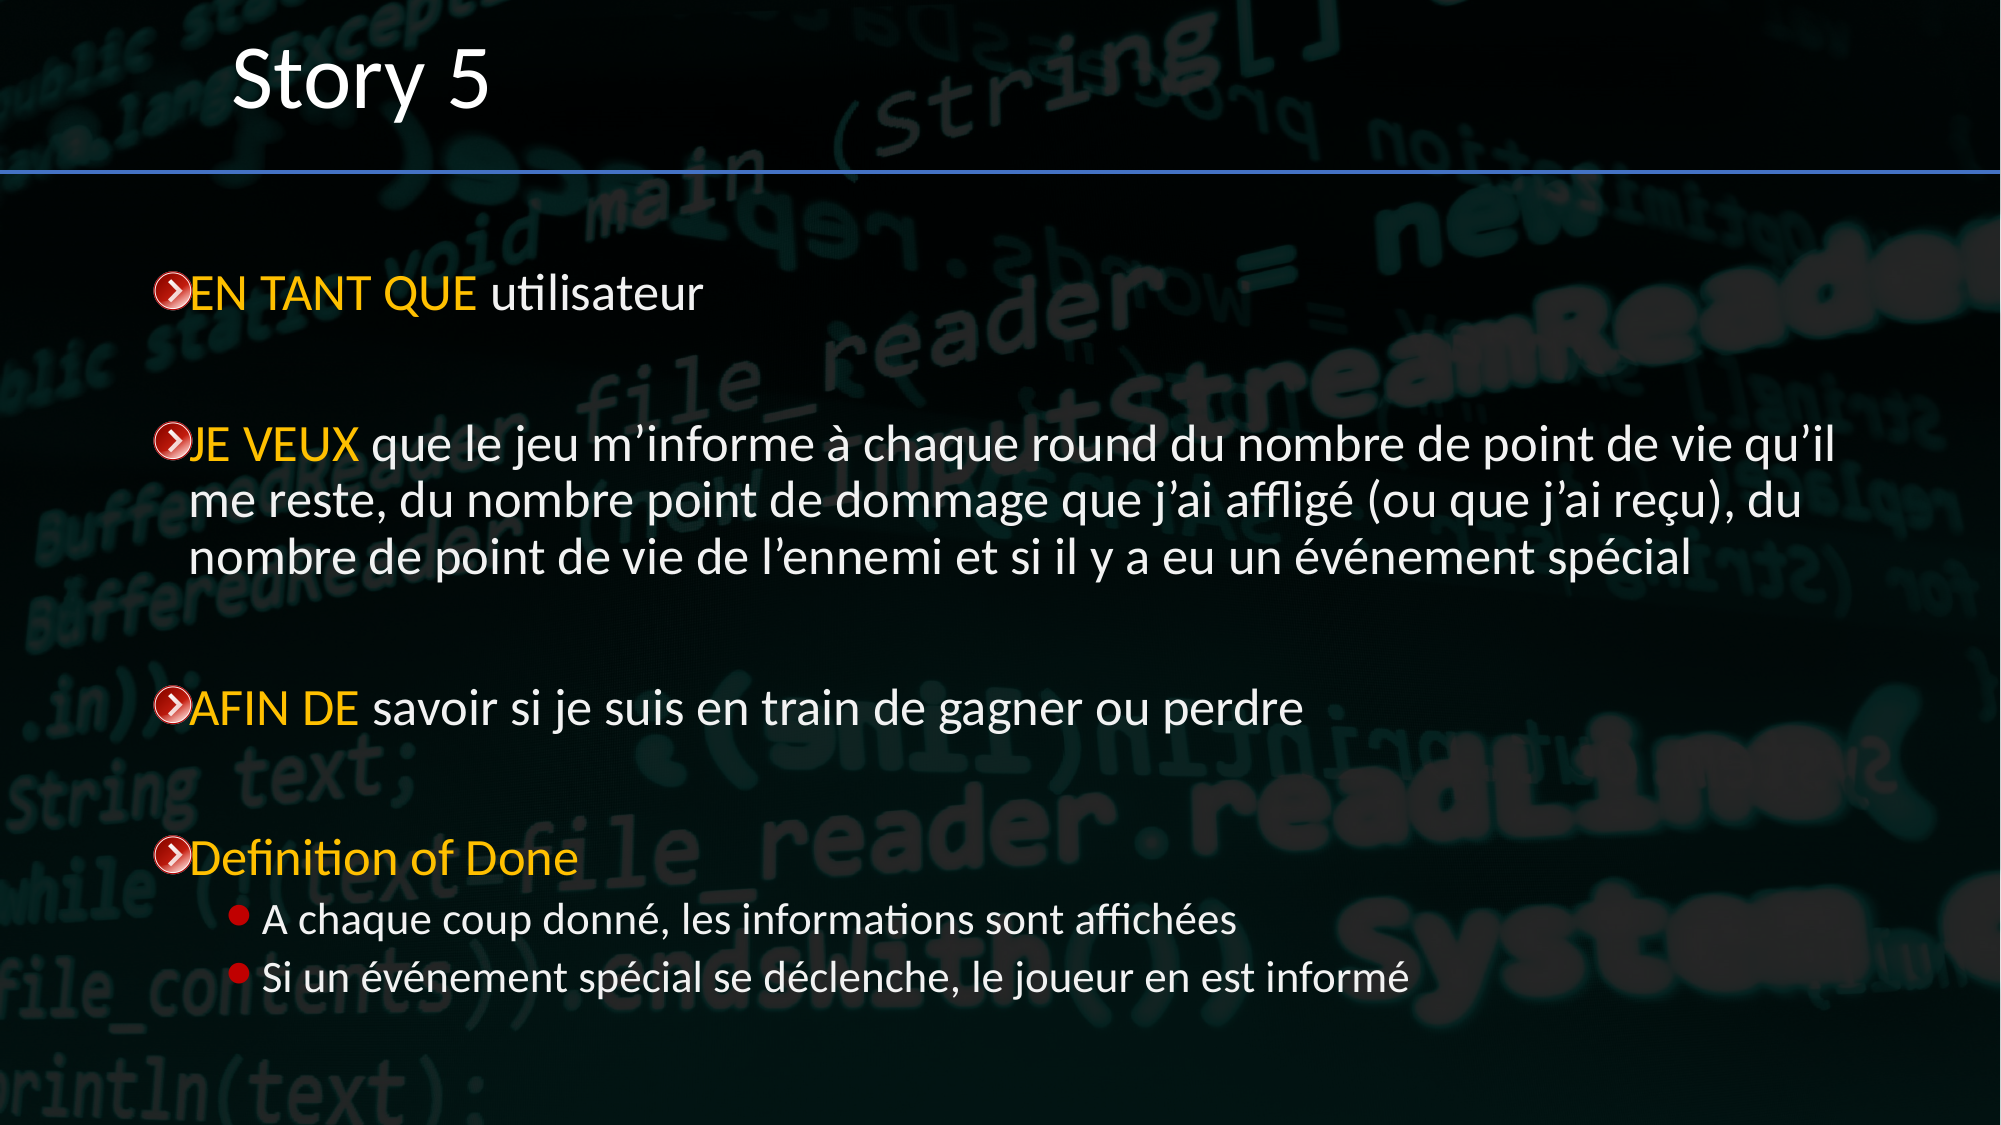

# Story 5
EN TANT QUE utilisateur

JE VEUX que le jeu m’informe à chaque round du nombre de point de vie qu’il me reste, du nombre point de dommage que j’ai affligé (ou que j’ai reçu), du nombre de point de vie de l’ennemi et si il y a eu un événement spécial

AFIN DE savoir si je suis en train de gagner ou perdre

Definition of Done
A chaque coup donné, les informations sont affichées
Si un événement spécial se déclenche, le joueur en est informé